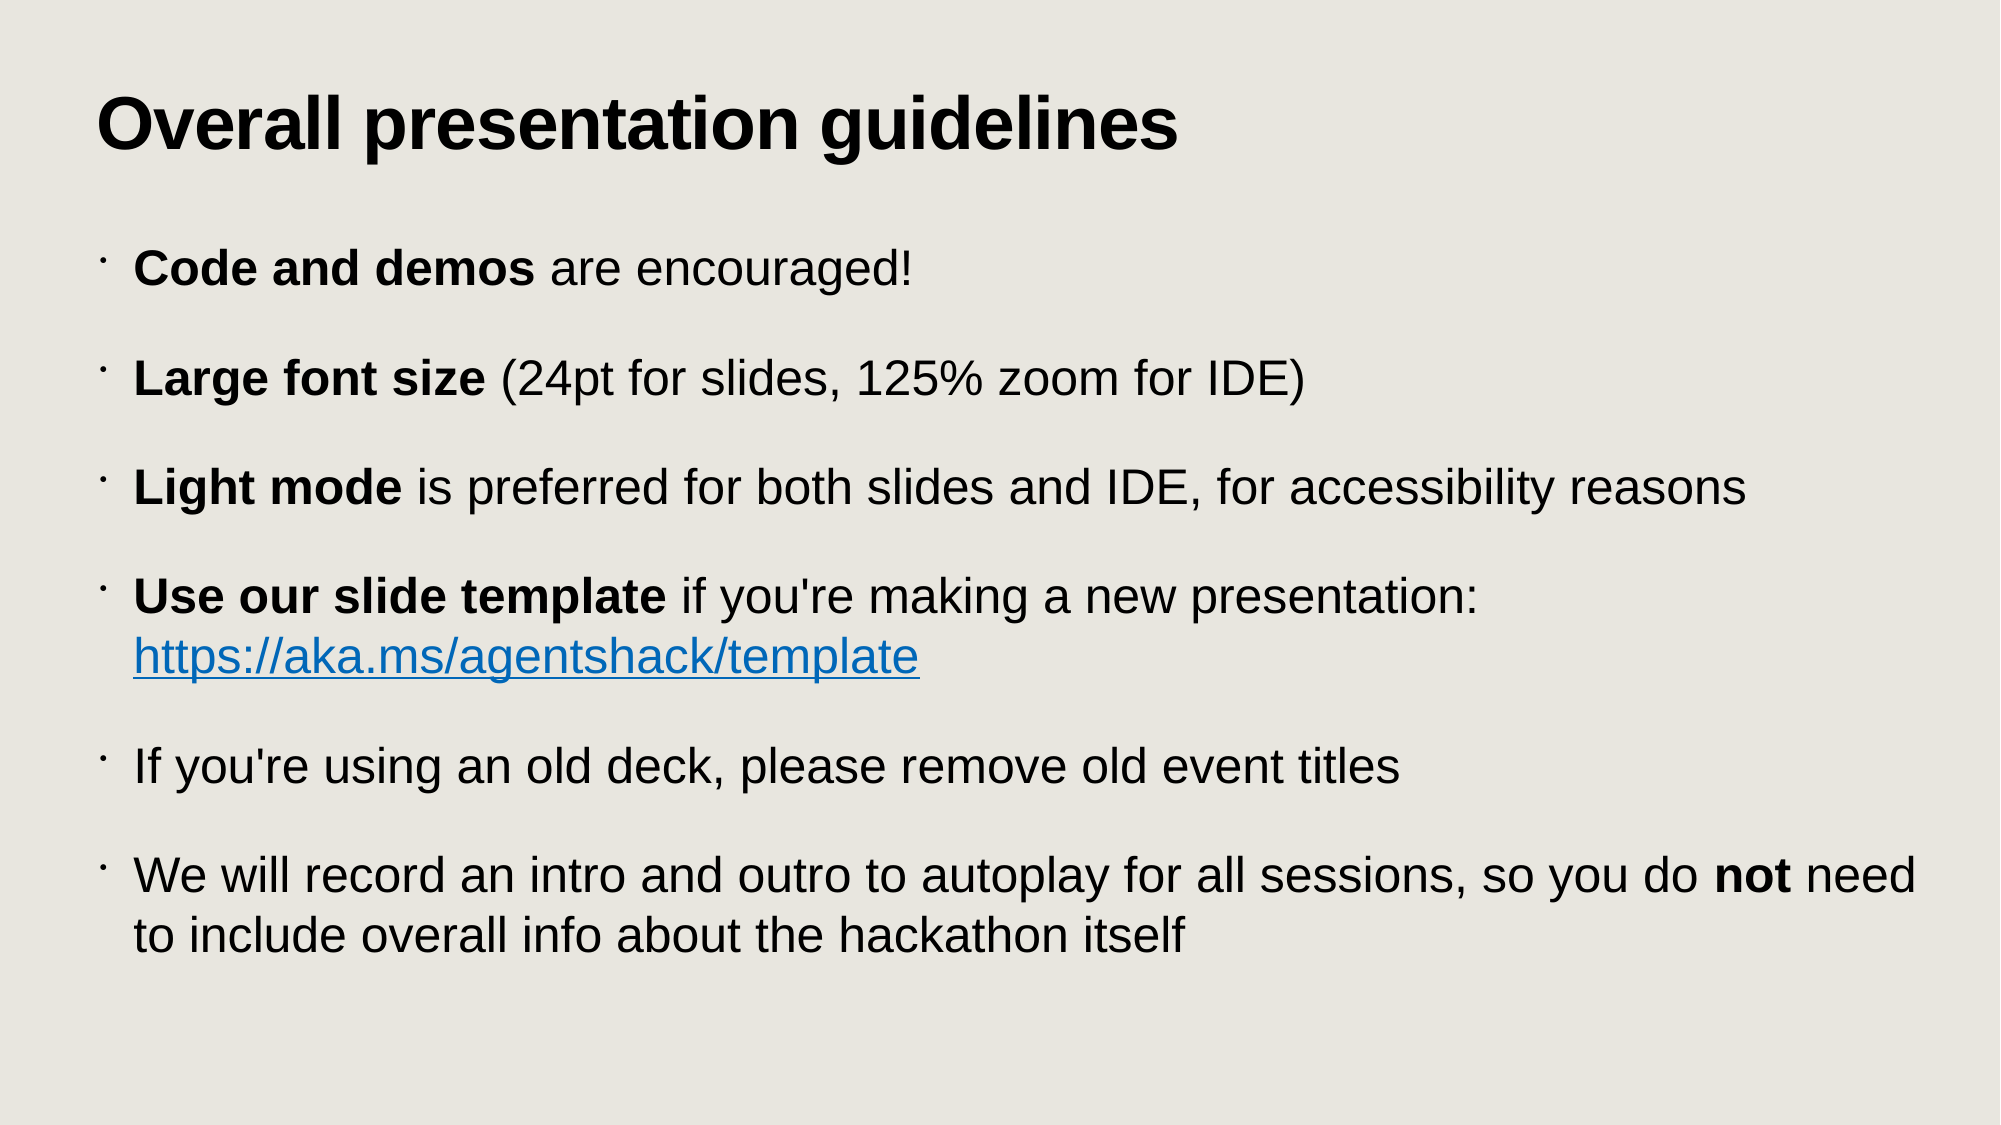

# Overall presentation guidelines
Code and demos are encouraged!
Large font size (24pt for slides, 125% zoom for IDE)
Light mode is preferred for both slides and IDE, for accessibility reasons
Use our slide template if you're making a new presentation: https://aka.ms/agentshack/template
If you're using an old deck, please remove old event titles
We will record an intro and outro to autoplay for all sessions, so you do not need to include overall info about the hackathon itself